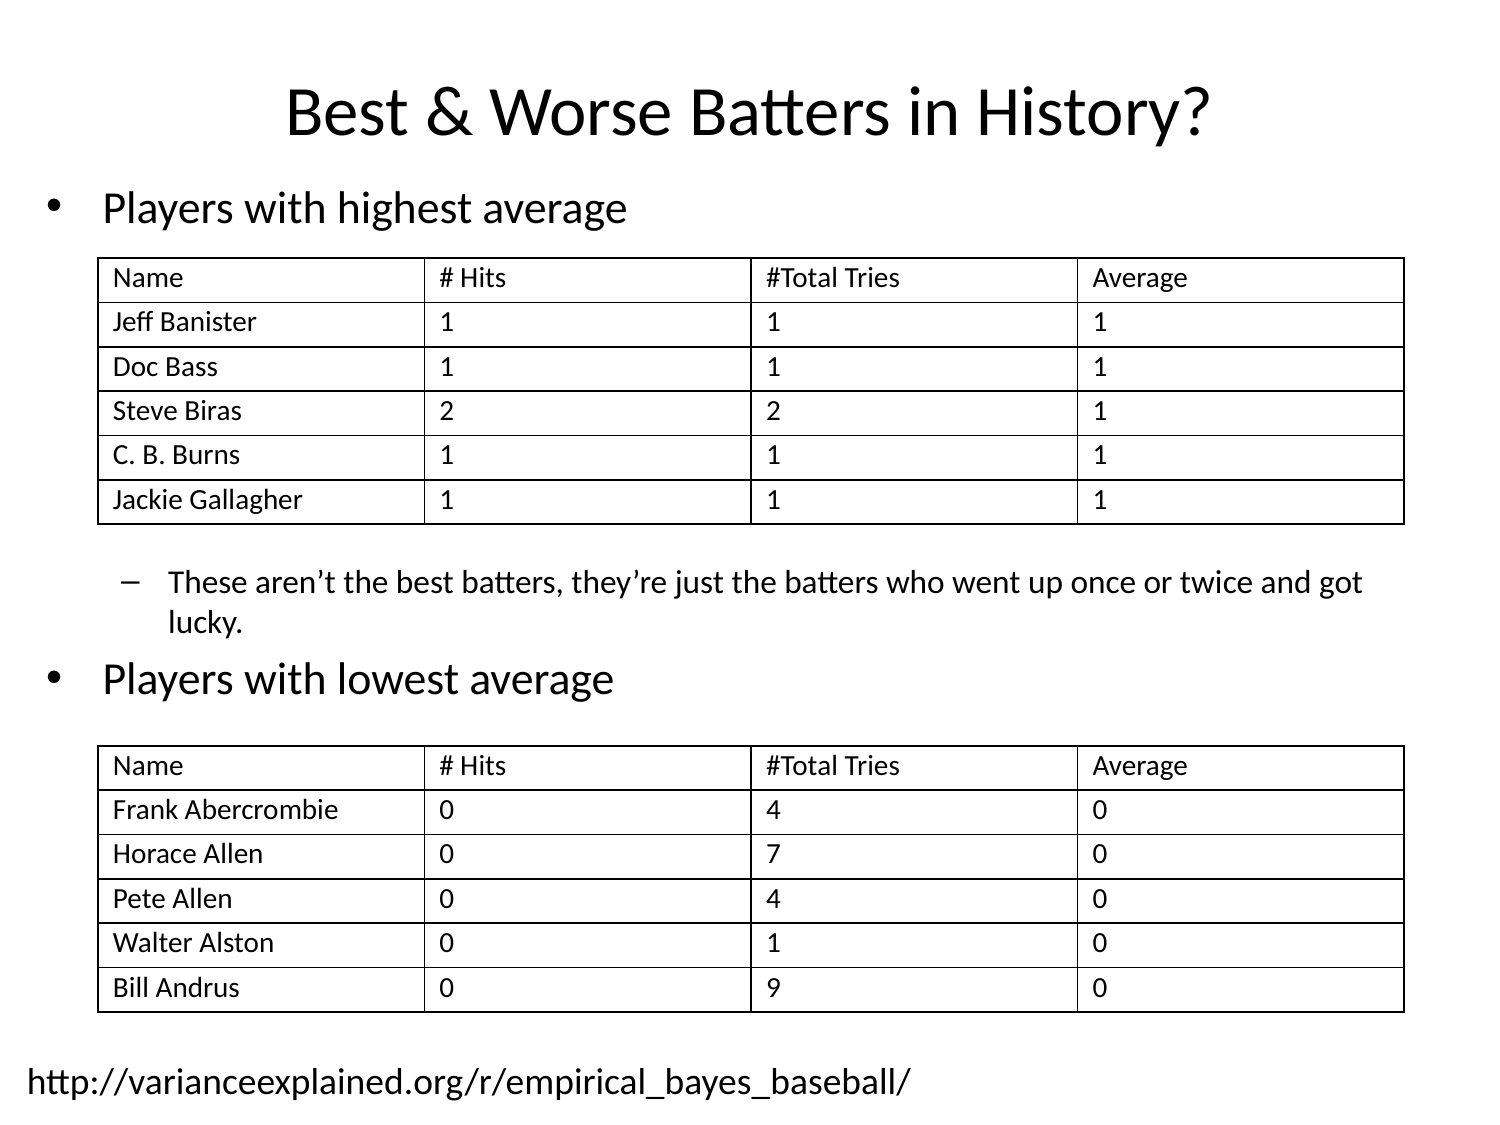

# Best & Worse Batters in History?
Players with highest average

These aren’t the best batters, they’re just the batters who went up once or twice and got lucky.
Players with lowest average

| Name | # Hits | #Total Tries | Average |
| --- | --- | --- | --- |
| Jeff Banister | 1 | 1 | 1 |
| Doc Bass | 1 | 1 | 1 |
| Steve Biras | 2 | 2 | 1 |
| C. B. Burns | 1 | 1 | 1 |
| Jackie Gallagher | 1 | 1 | 1 |
| Name | # Hits | #Total Tries | Average |
| --- | --- | --- | --- |
| Frank Abercrombie | 0 | 4 | 0 |
| Horace Allen | 0 | 7 | 0 |
| Pete Allen | 0 | 4 | 0 |
| Walter Alston | 0 | 1 | 0 |
| Bill Andrus | 0 | 9 | 0 |
http://varianceexplained.org/r/empirical_bayes_baseball/